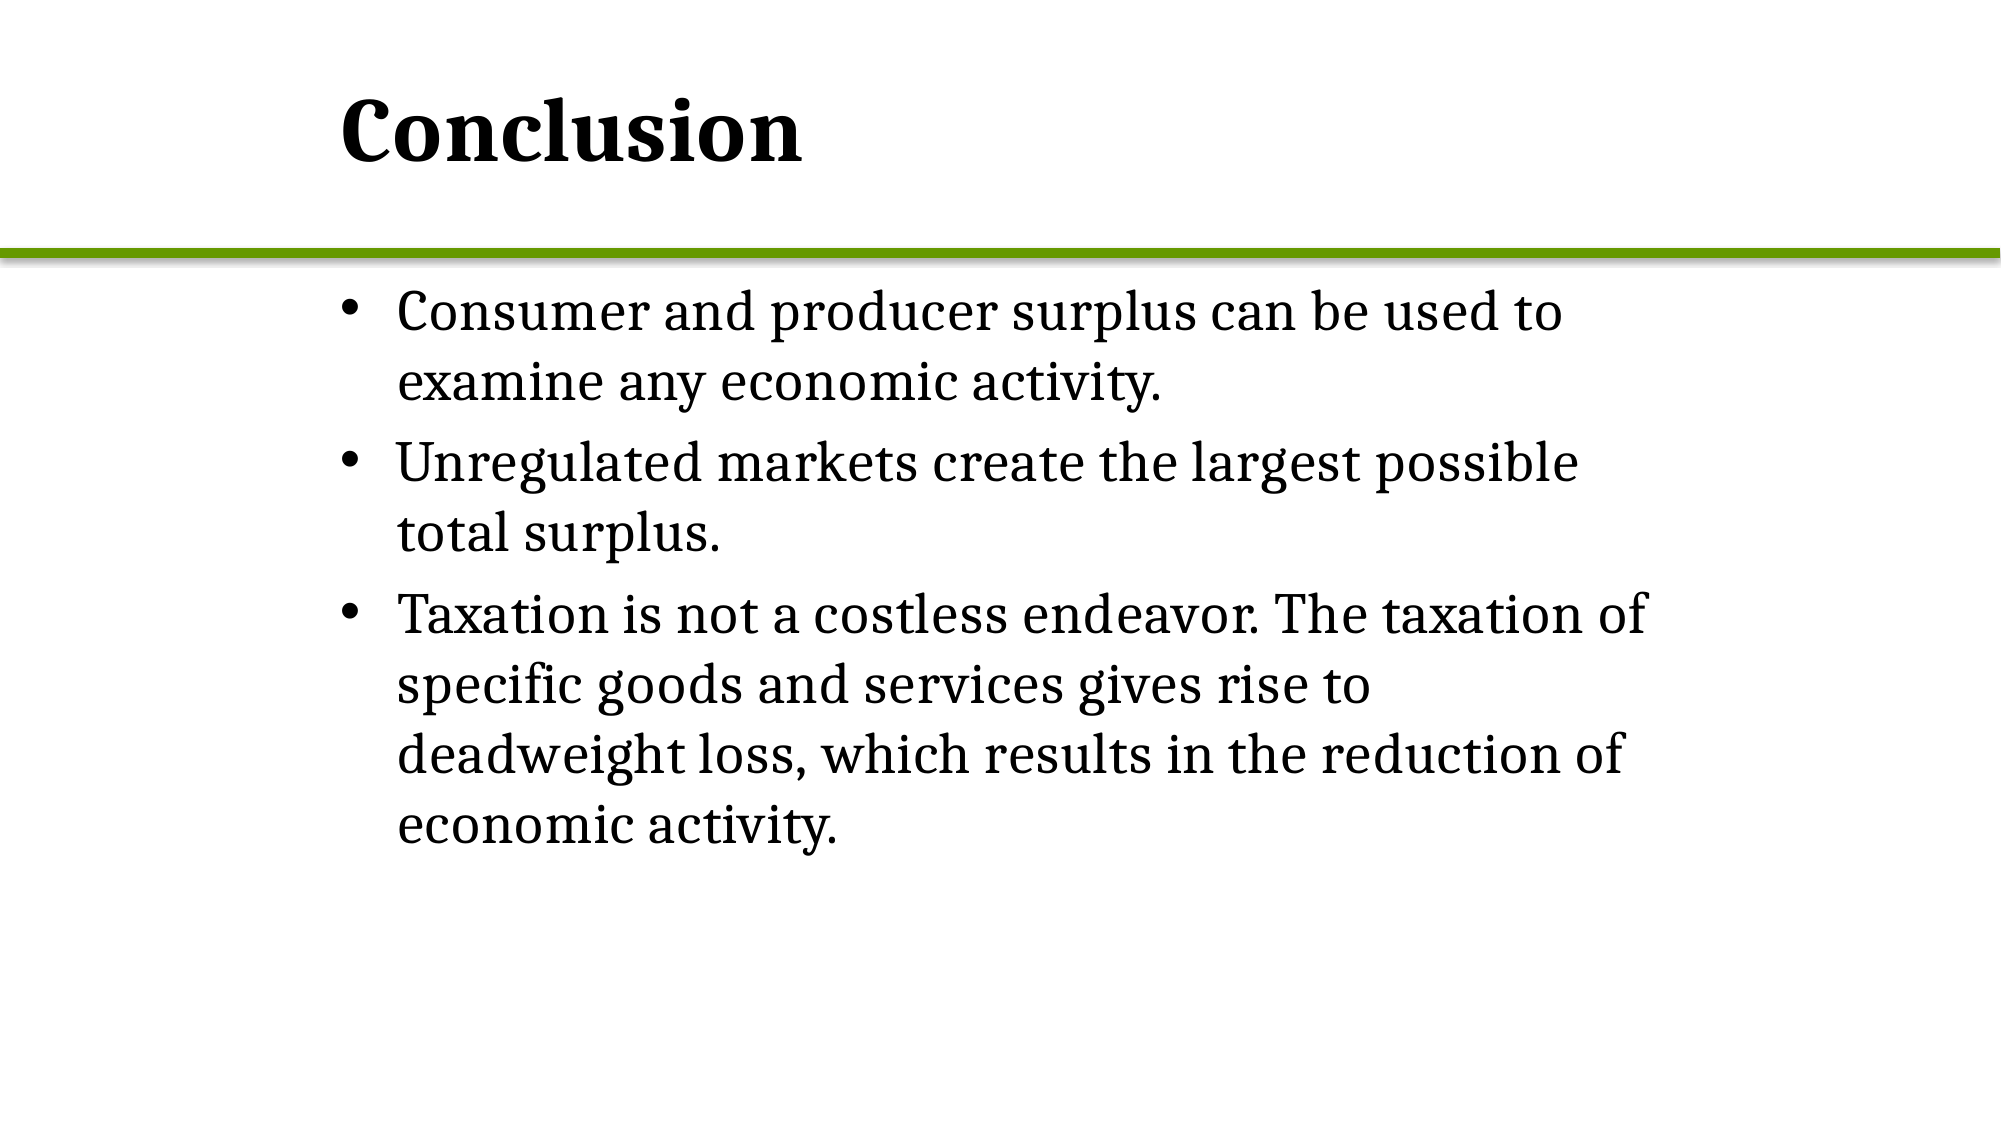

# Conclusion
Consumer and producer surplus can be used to examine any economic activity.
Unregulated markets create the largest possible total surplus.
Taxation is not a costless endeavor. The taxation of specific goods and services gives rise to deadweight loss, which results in the reduction of economic activity.